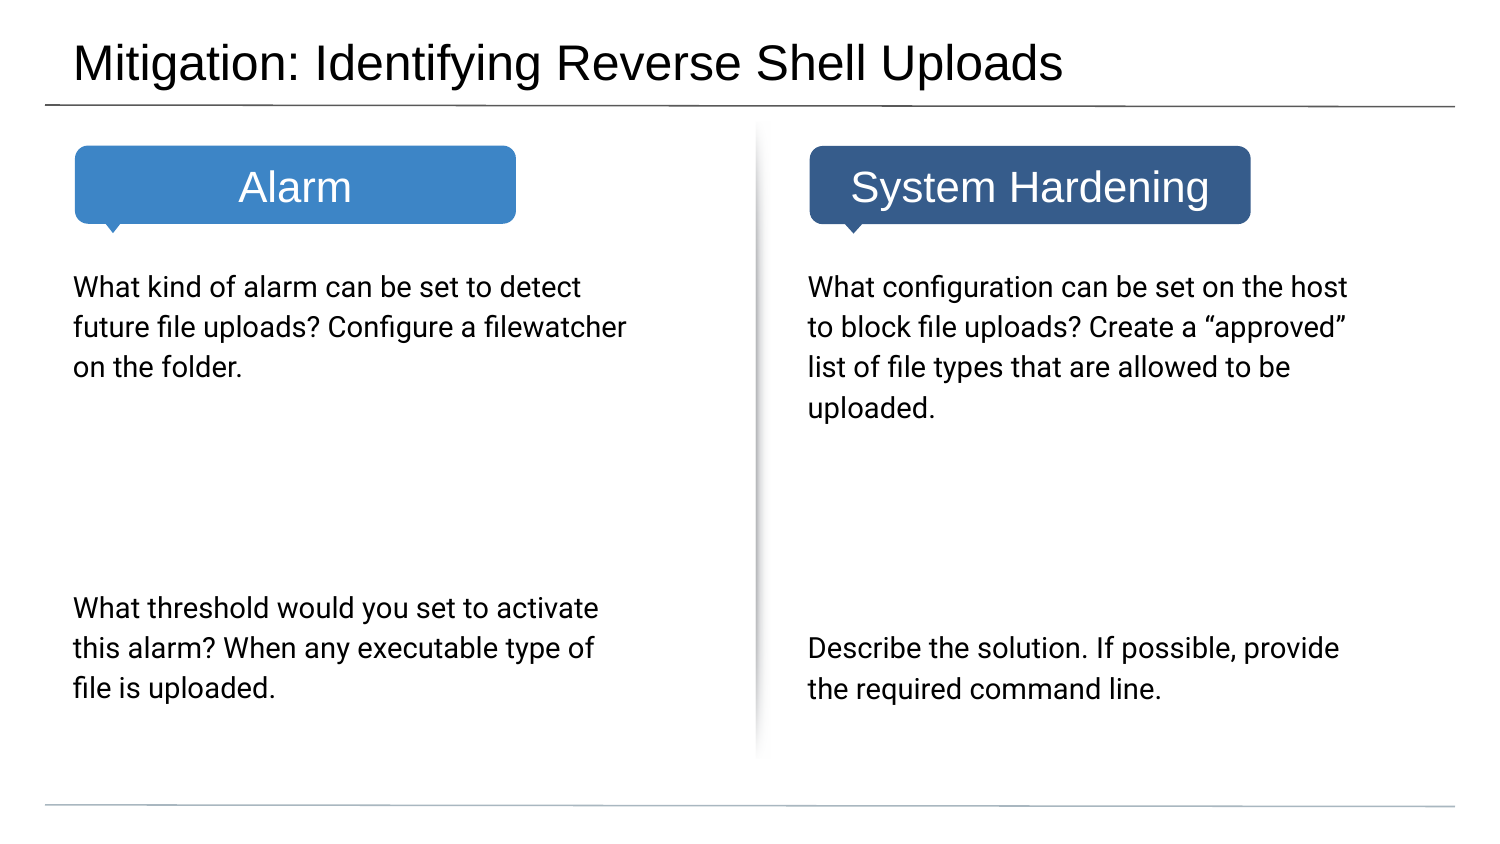

# Mitigation: Identifying Reverse Shell Uploads
What kind of alarm can be set to detect future file uploads? Configure a filewatcher on the folder.

What threshold would you set to activate this alarm? When any executable type of file is uploaded.

What configuration can be set on the host to block file uploads? Create a “approved” list of file types that are allowed to be uploaded.

Describe the solution. If possible, provide the required command line.